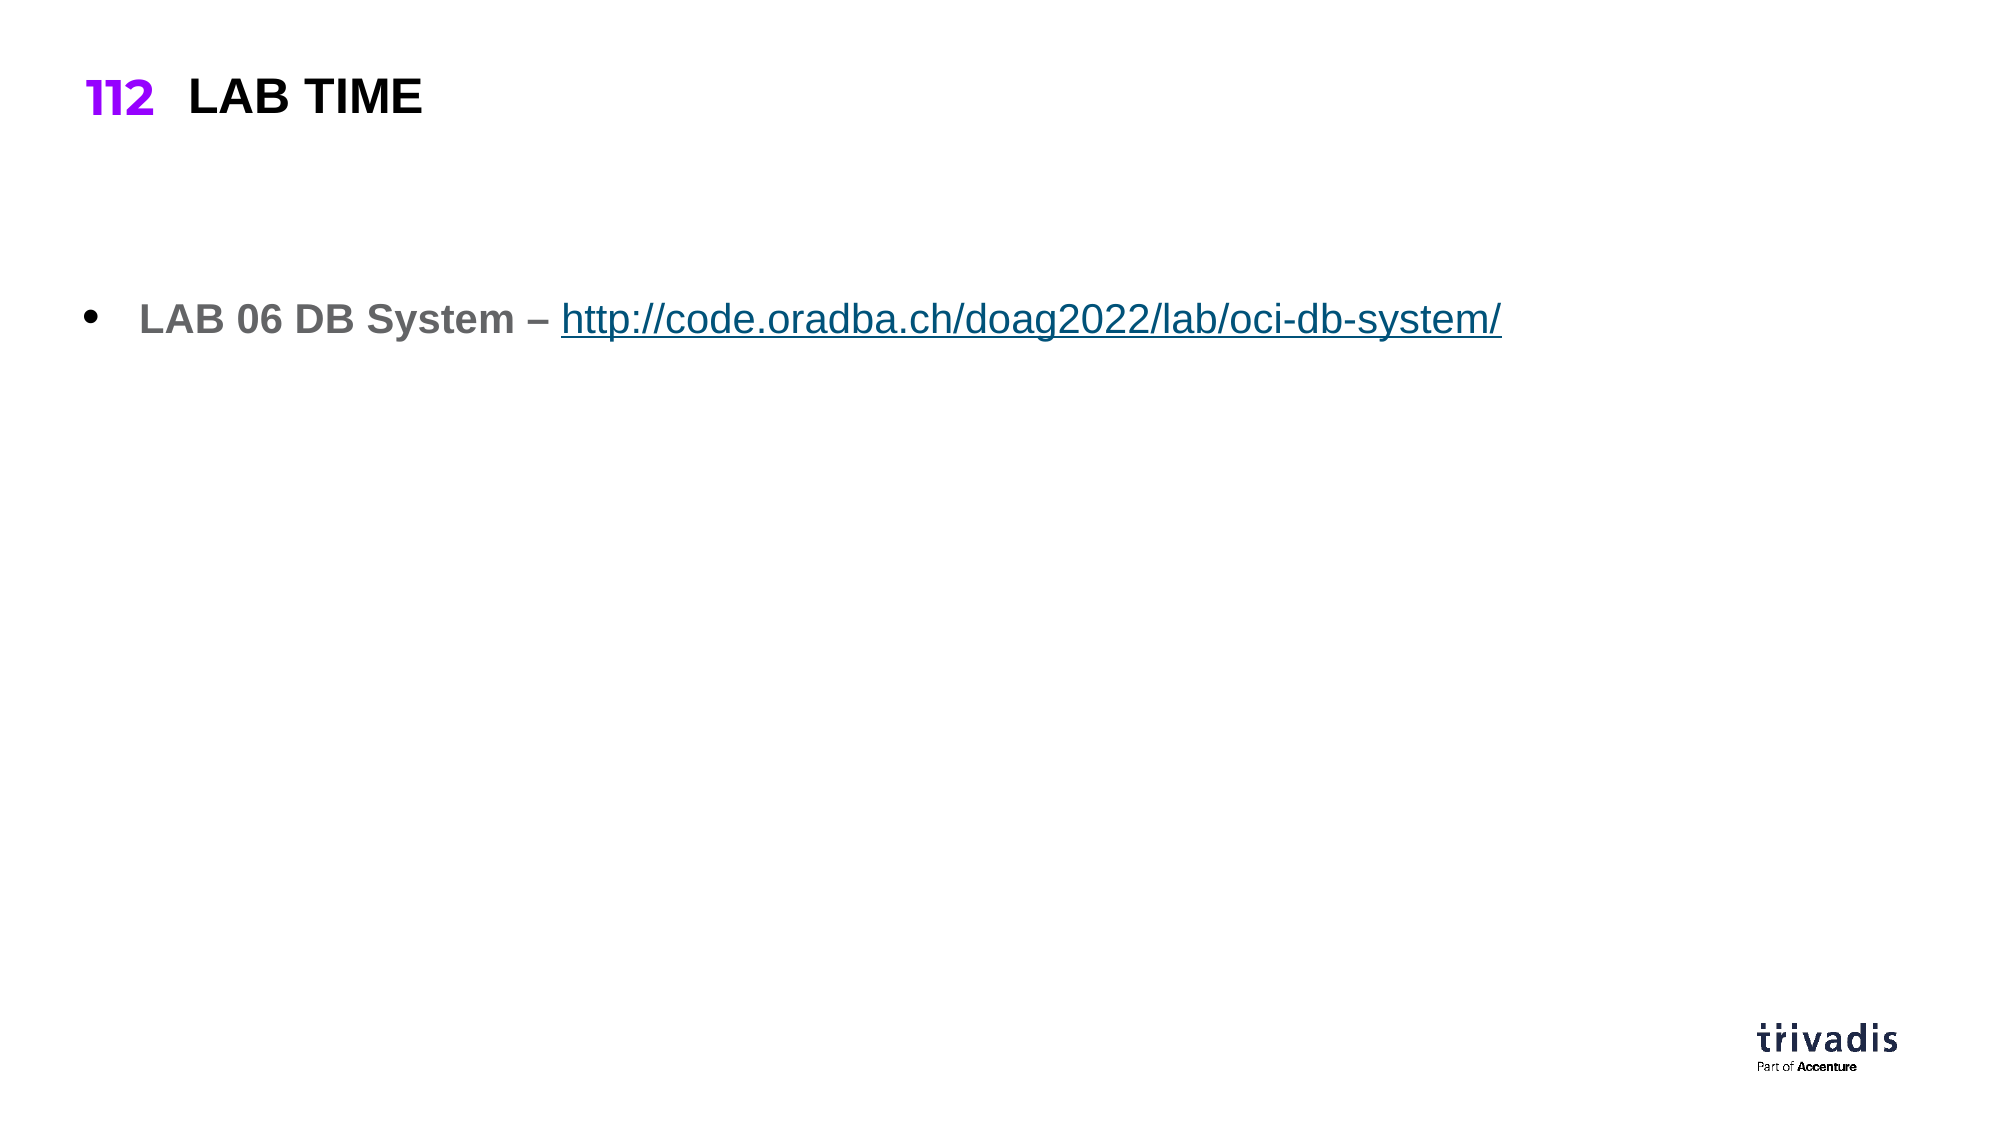

# Lab time
LAB 06 DB System – http://code.oradba.ch/doag2022/lab/oci-db-system/